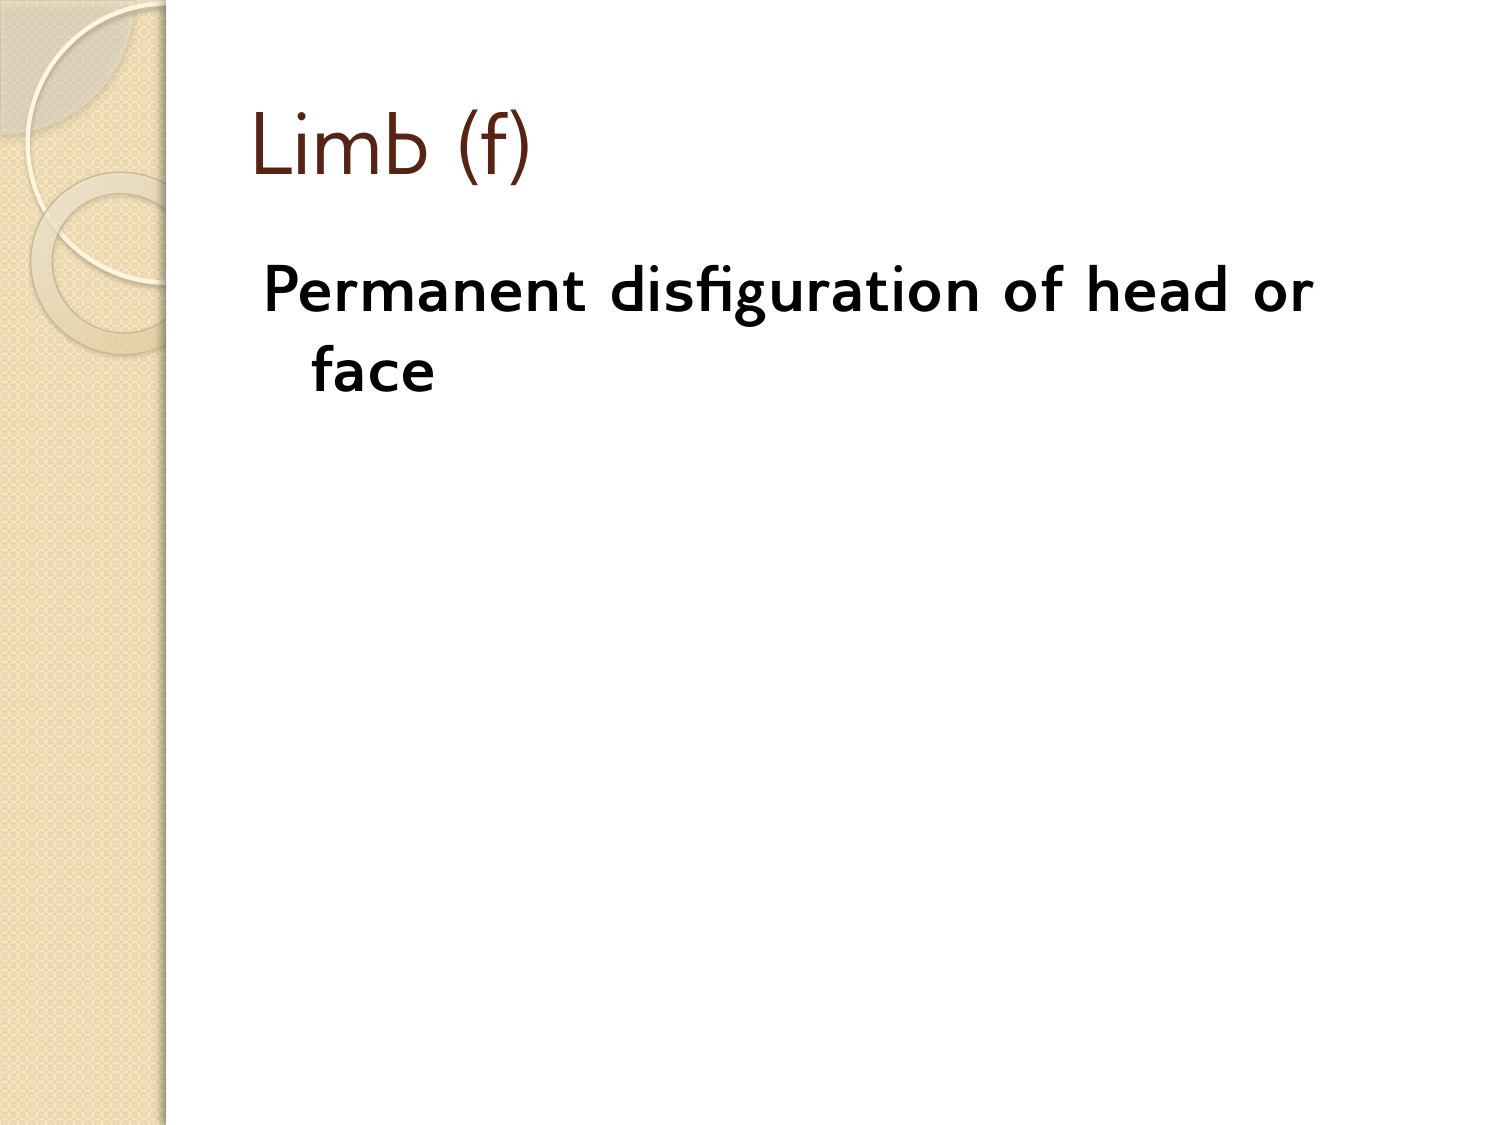

# Limb (f)
Permanent disfiguration of head or face